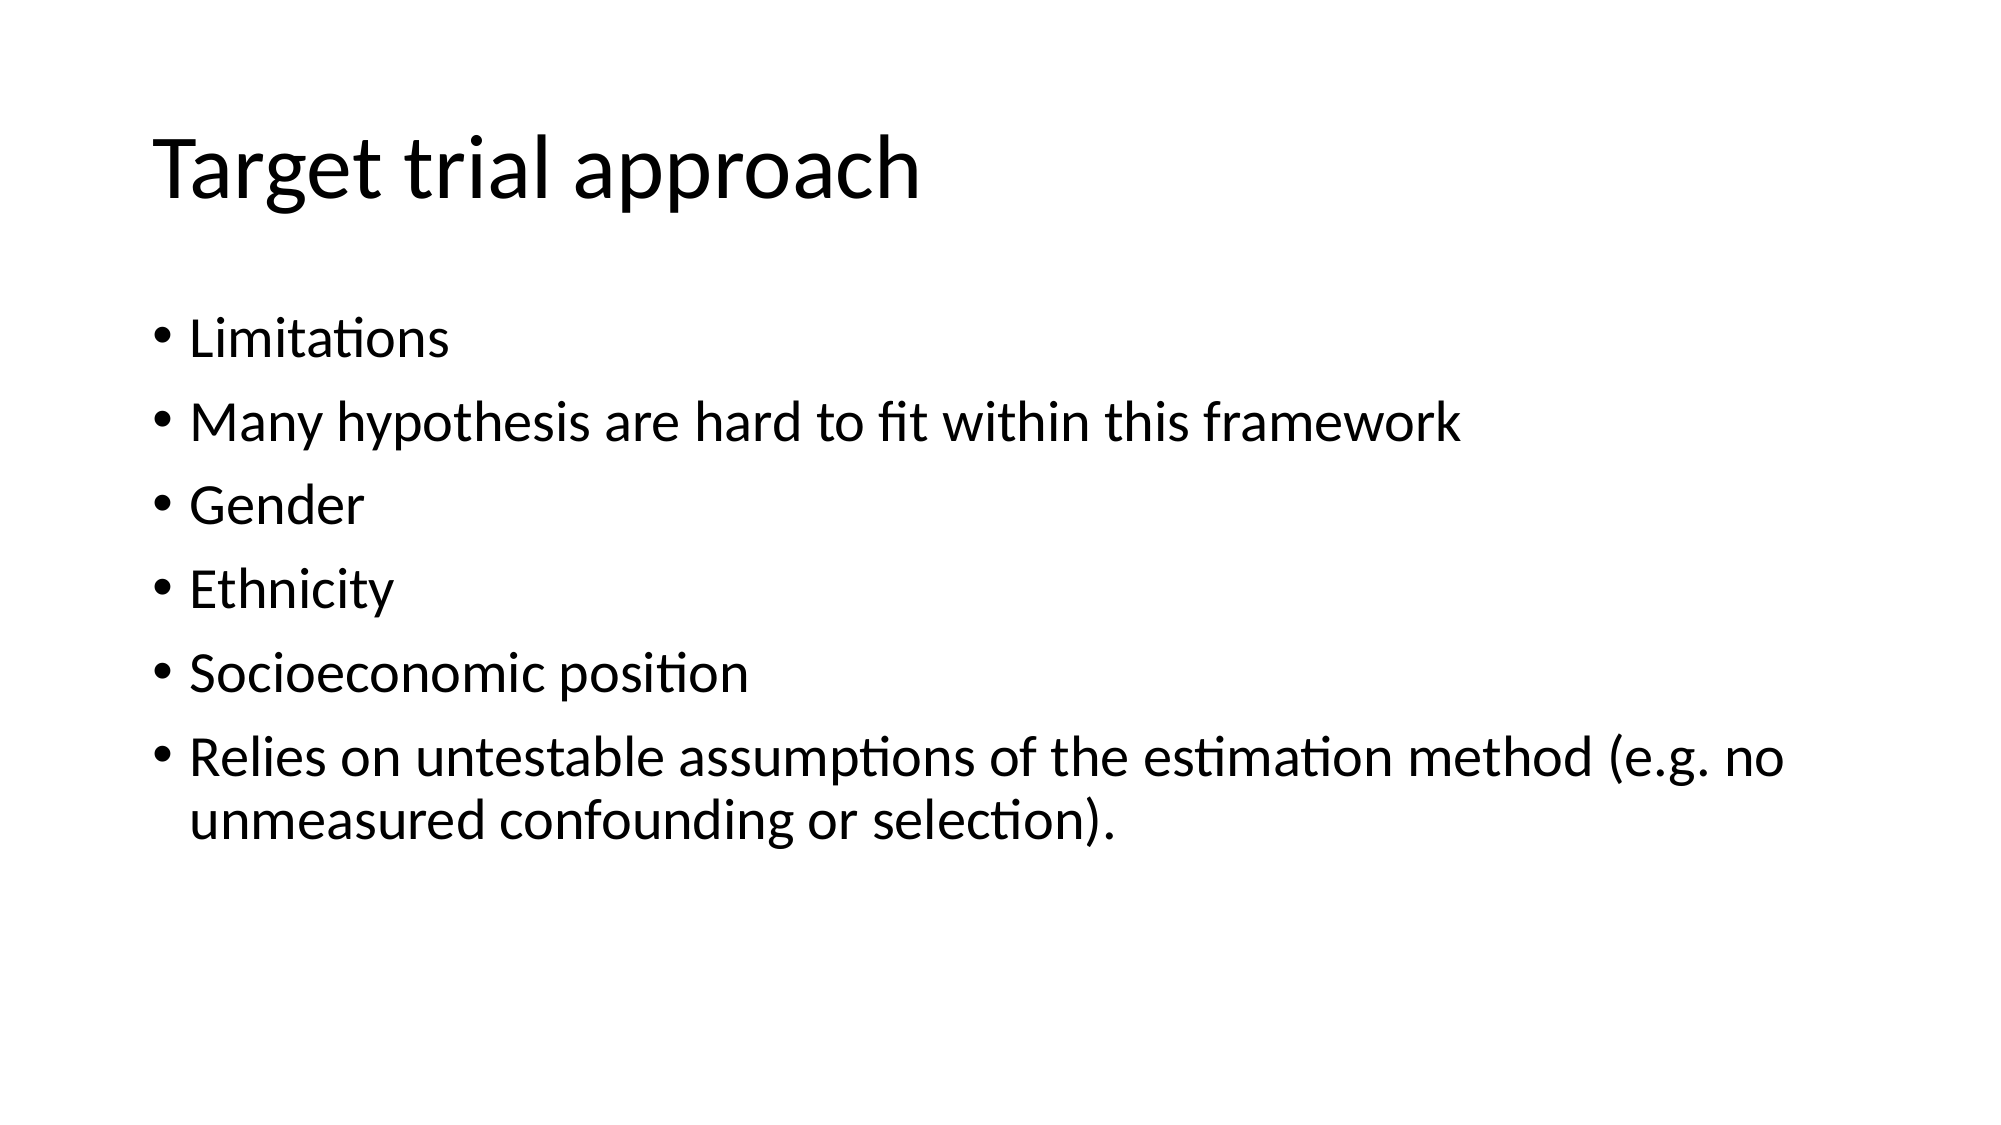

# Target trial approach
Limitations
Many hypothesis are hard to fit within this framework
Gender
Ethnicity
Socioeconomic position
Relies on untestable assumptions of the estimation method (e.g. no unmeasured confounding or selection).